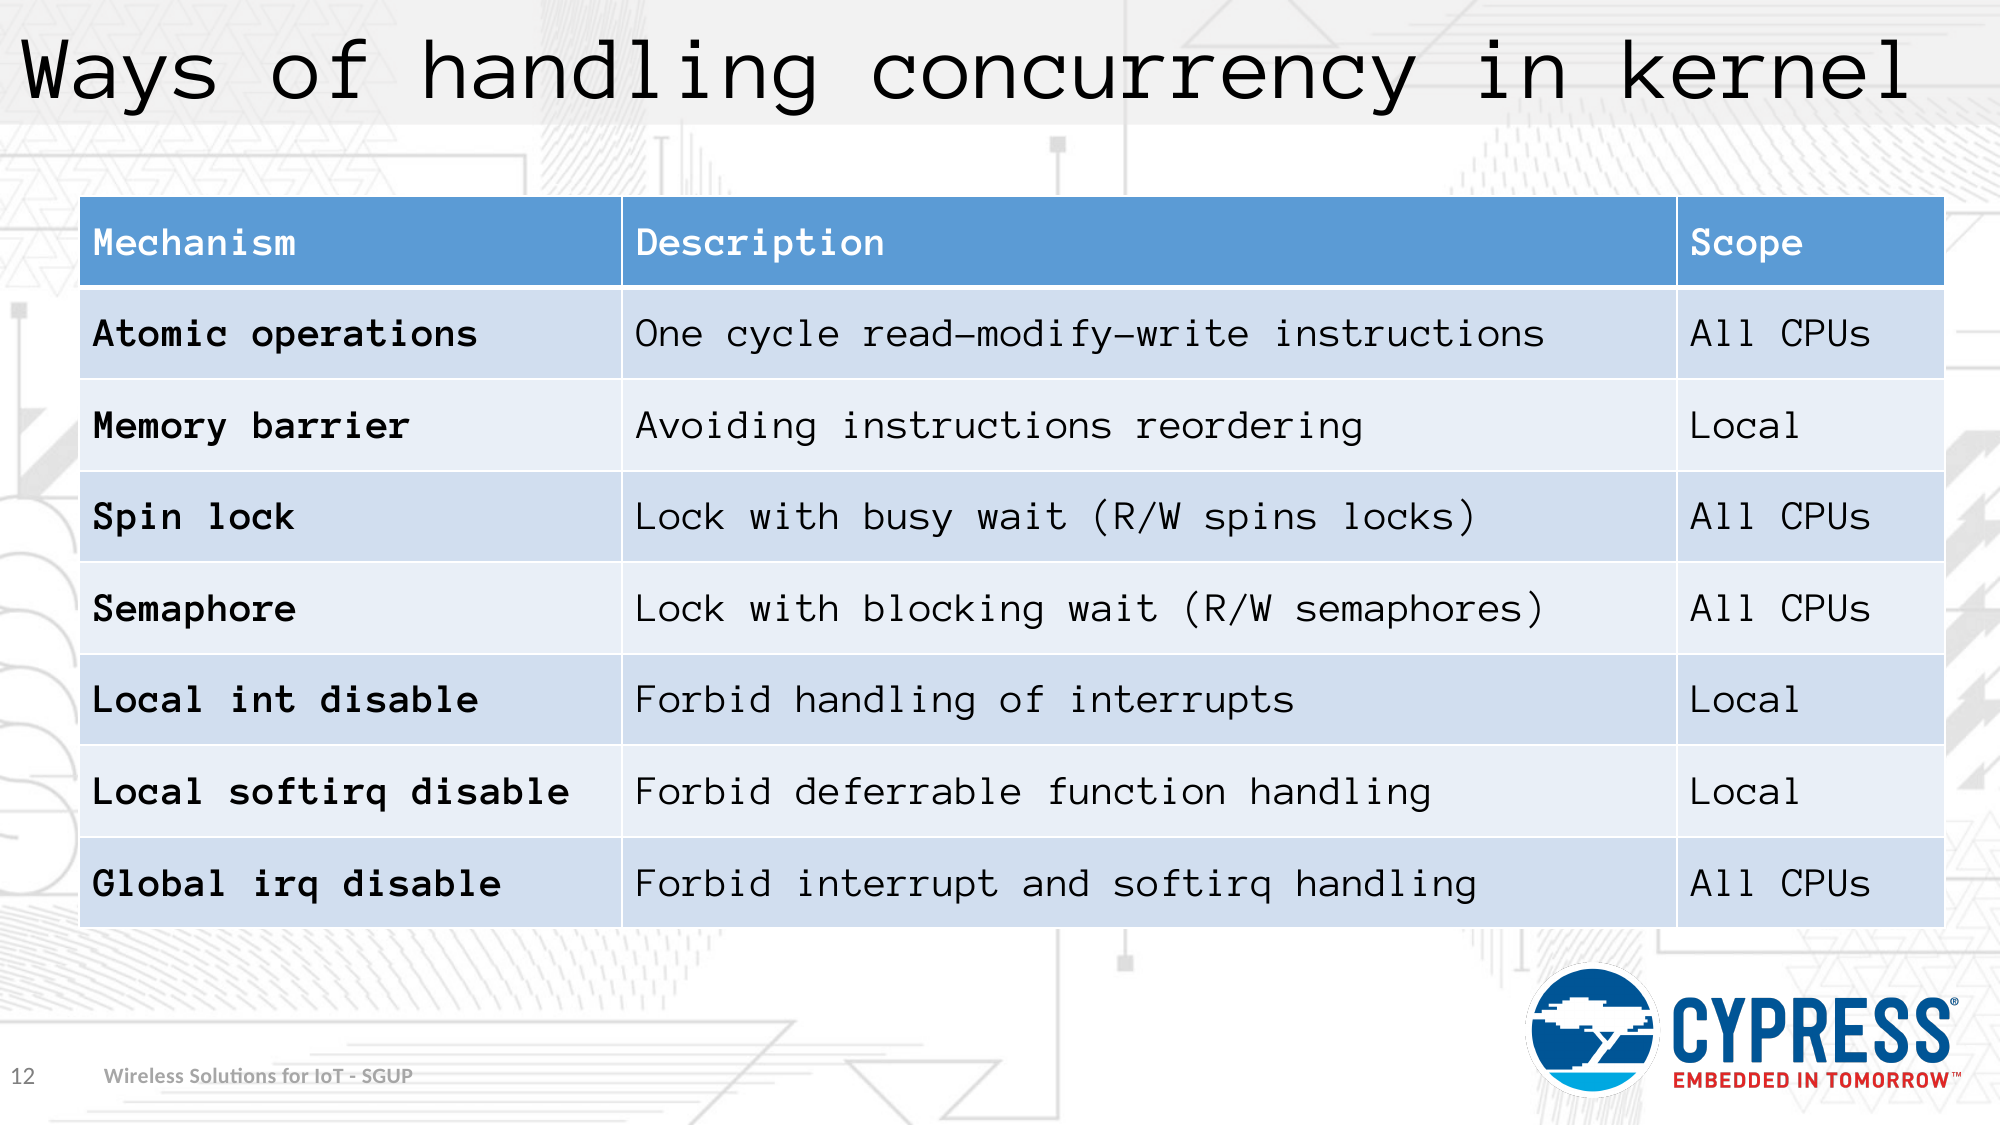

Ways of handling concurrency in kernel
| Mechanism | Description | Scope |
| --- | --- | --- |
| Atomic operations | One cycle read-modify-write instructions | All CPUs |
| Memory barrier | Avoiding instructions reordering | Local |
| Spin lock | Lock with busy wait (R/W spins locks) | All CPUs |
| Semaphore | Lock with blocking wait (R/W semaphores) | All CPUs |
| Local int disable | Forbid handling of interrupts | Local |
| Local softirq disable | Forbid deferrable function handling | Local |
| Global irq disable | Forbid interrupt and softirq handling | All CPUs |